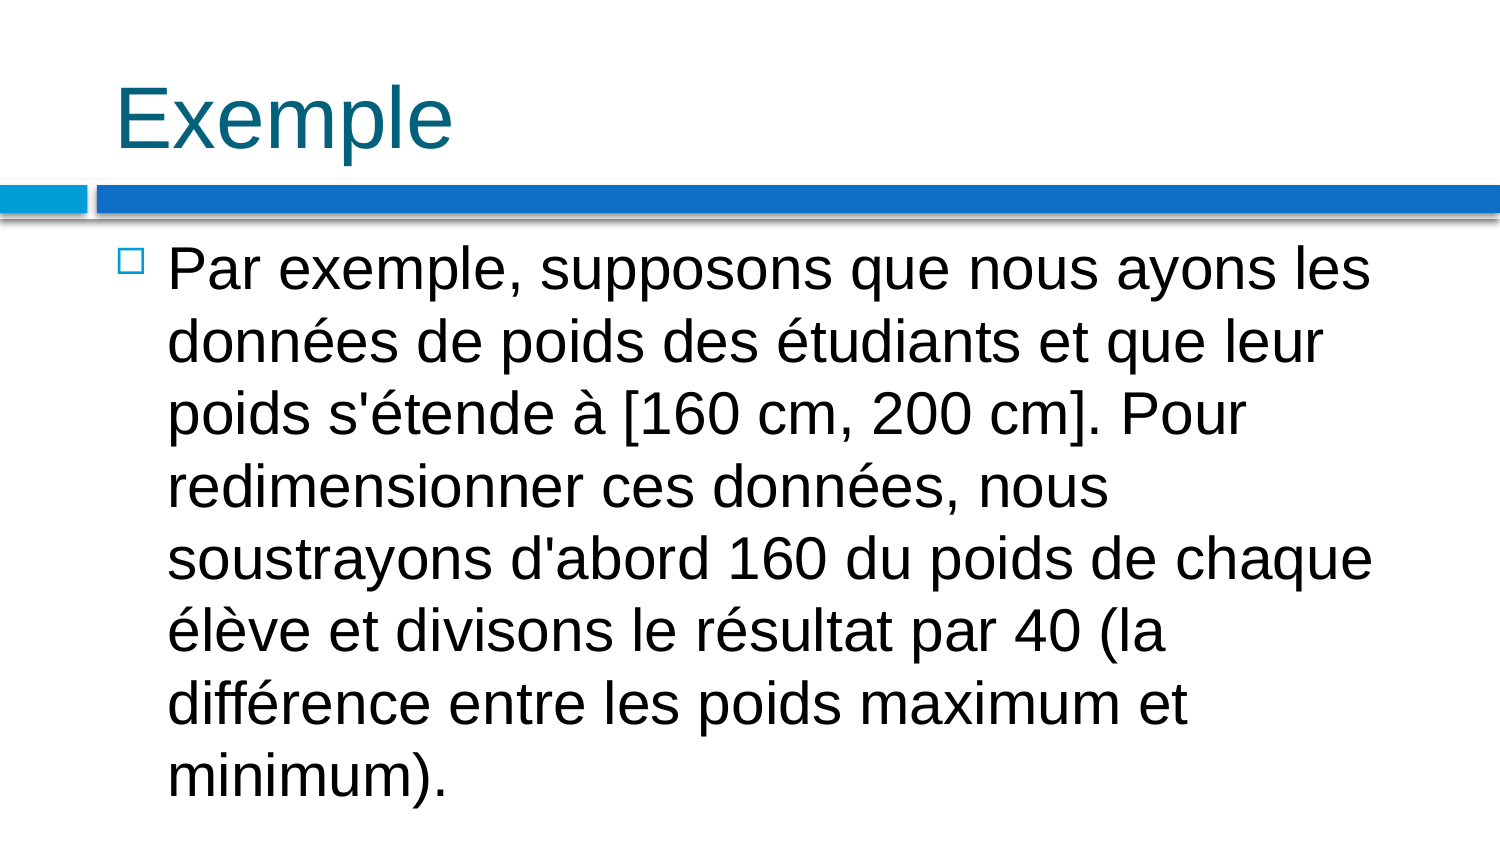

# Exemple
Par exemple, supposons que nous ayons les données de poids des étudiants et que leur poids s'étende à [160 cm, 200 cm]. Pour redimensionner ces données, nous soustrayons d'abord 160 du poids de chaque élève et divisons le résultat par 40 (la différence entre les poids maximum et minimum).